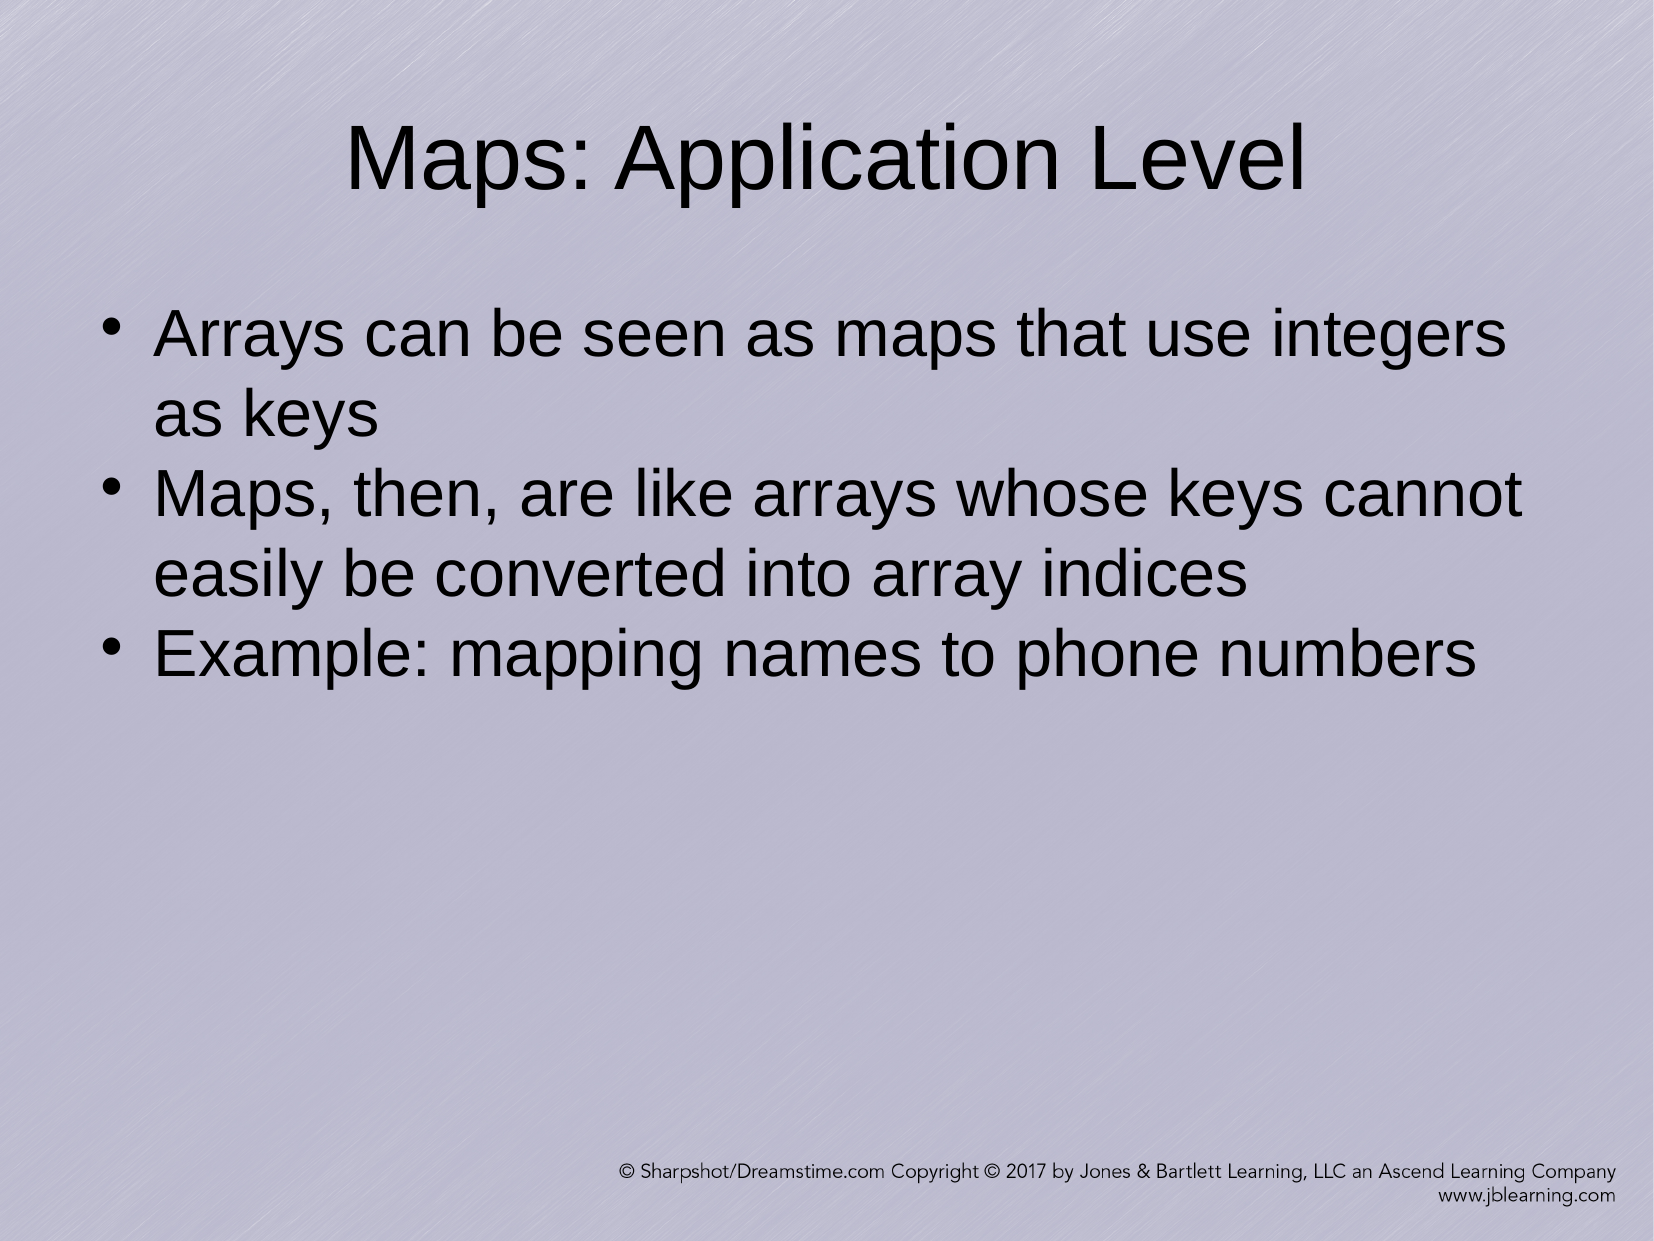

Maps: Application Level
Arrays can be seen as maps that use integers as keys
Maps, then, are like arrays whose keys cannot easily be converted into array indices
Example: mapping names to phone numbers